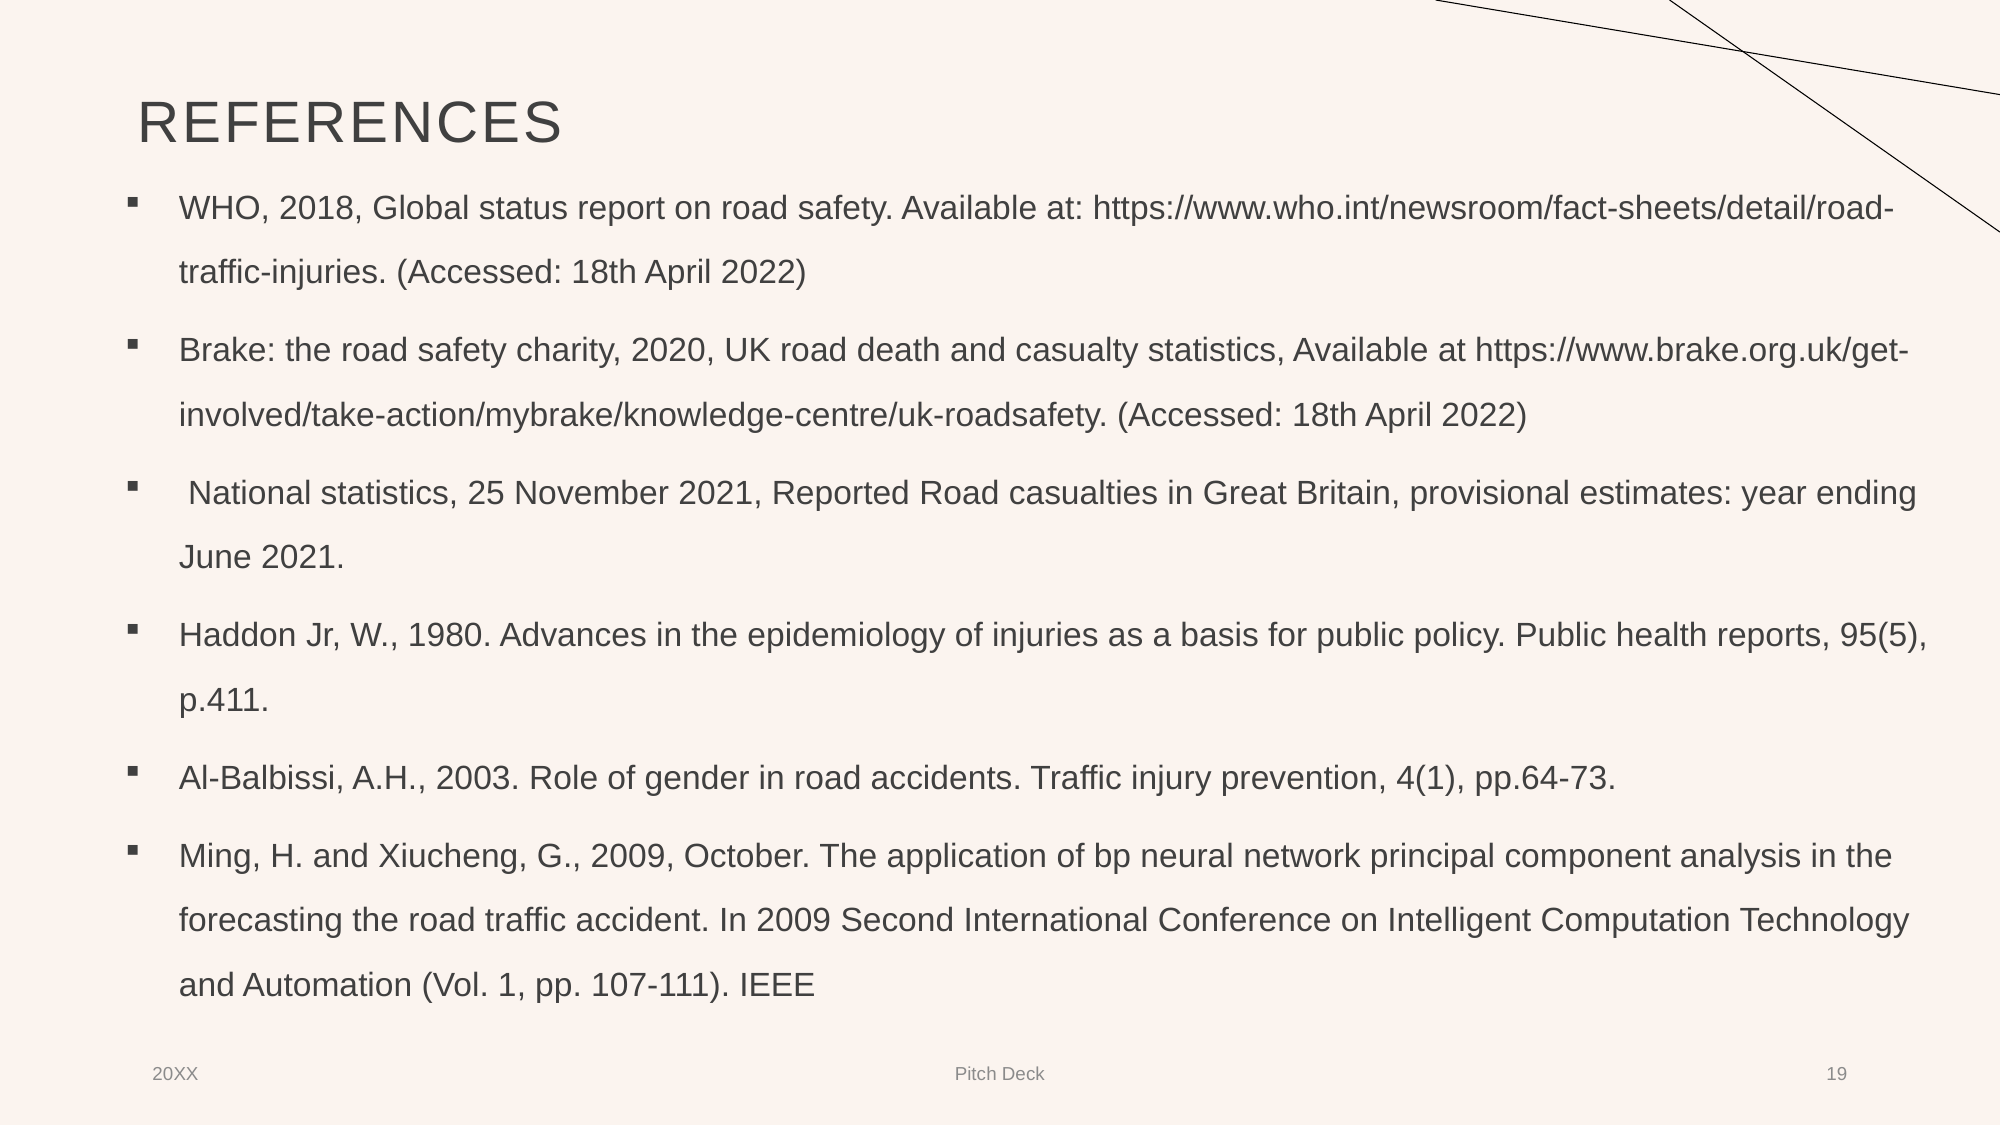

# References
WHO, 2018, Global status report on road safety. Available at: https://www.who.int/newsroom/fact-sheets/detail/road-traffic-injuries. (Accessed: 18th April 2022)
Brake: the road safety charity, 2020, UK road death and casualty statistics, Available at https://www.brake.org.uk/get-involved/take-action/mybrake/knowledge-centre/uk-roadsafety. (Accessed: 18th April 2022)
 National statistics, 25 November 2021, Reported Road casualties in Great Britain, provisional estimates: year ending June 2021.
Haddon Jr, W., 1980. Advances in the epidemiology of injuries as a basis for public policy. Public health reports, 95(5), p.411.
Al-Balbissi, A.H., 2003. Role of gender in road accidents. Traffic injury prevention, 4(1), pp.64-73.
Ming, H. and Xiucheng, G., 2009, October. The application of bp neural network principal component analysis in the forecasting the road traffic accident. In 2009 Second International Conference on Intelligent Computation Technology and Automation (Vol. 1, pp. 107-111). IEEE

20XX
Pitch Deck
19